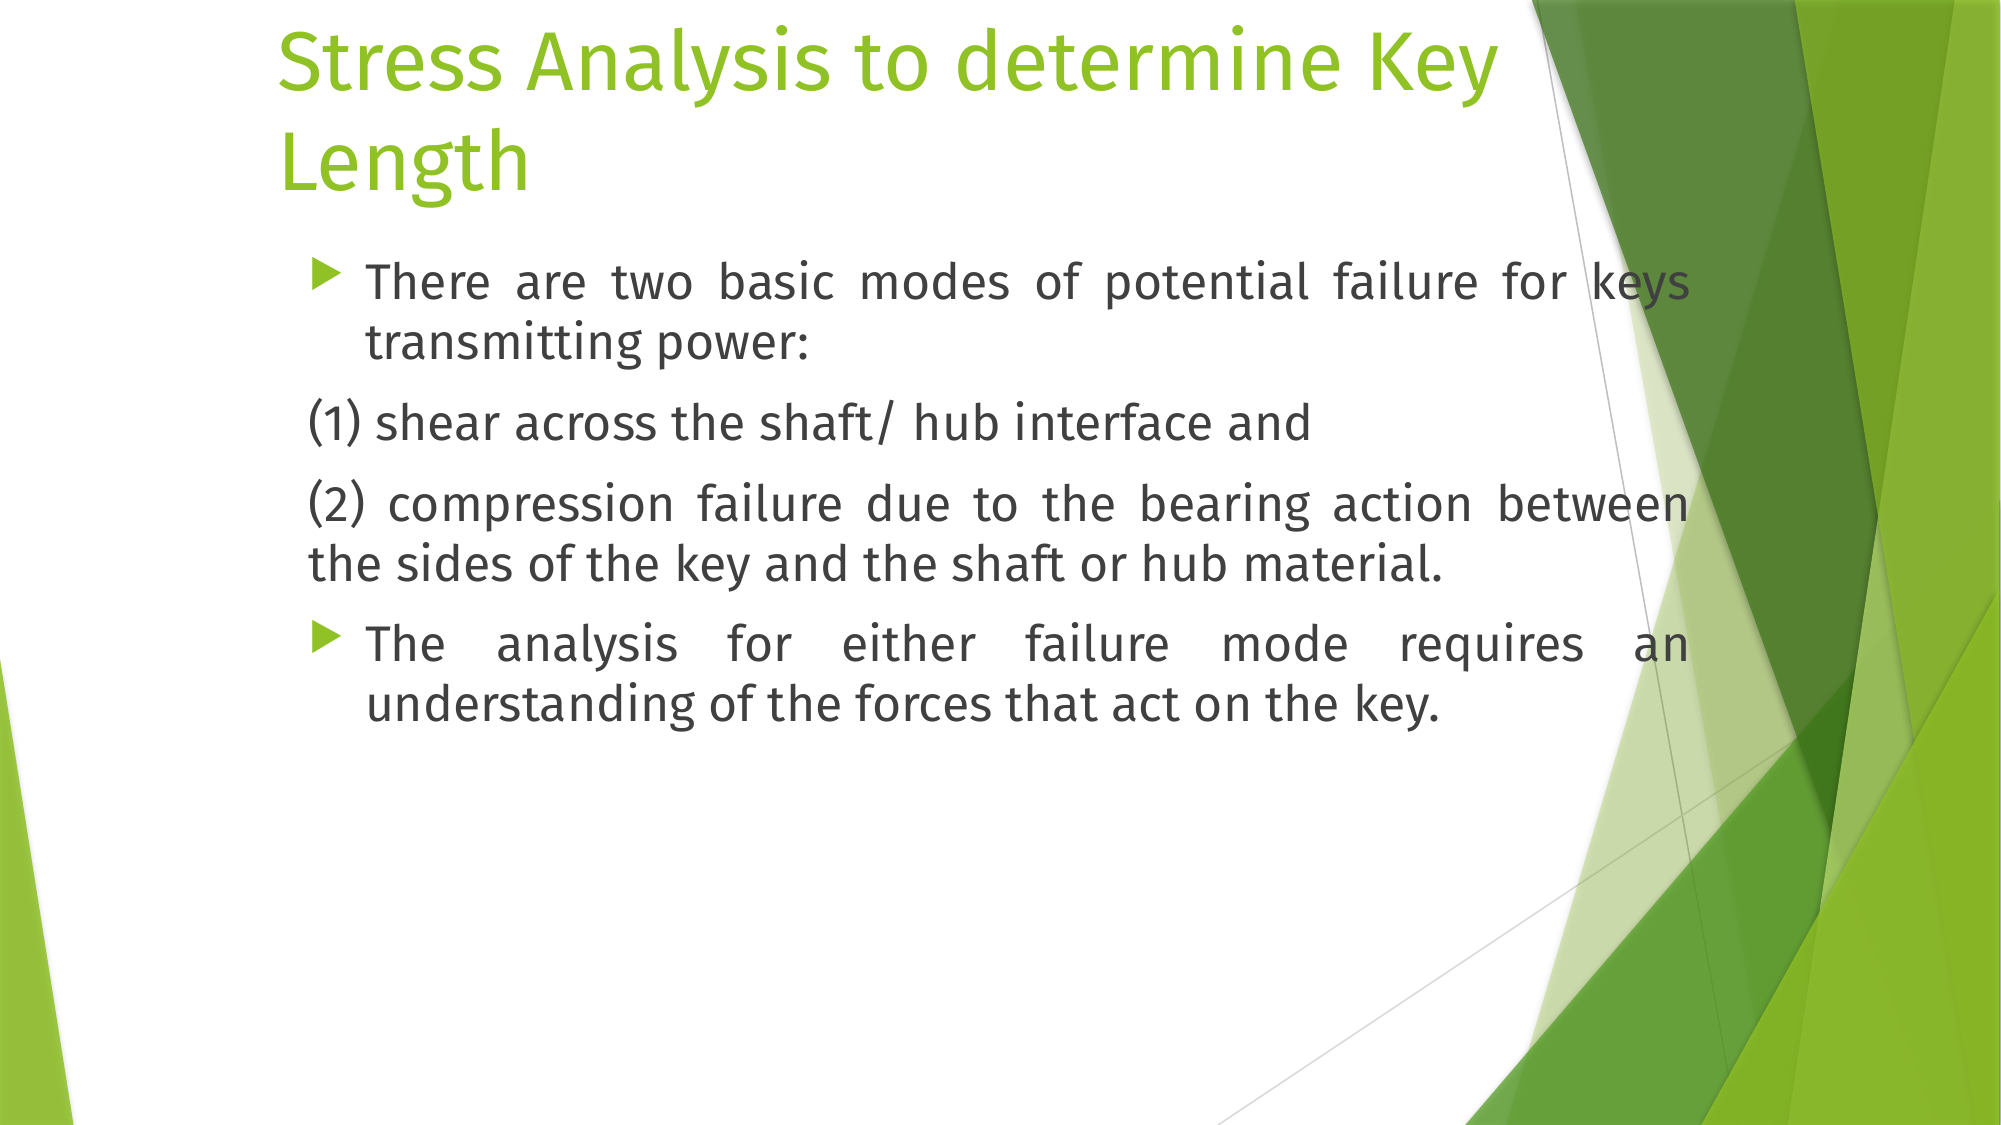

# Stress Analysis to determine Key Length
There are two basic modes of potential failure for keys transmitting power:
(1) shear across the shaft/ hub interface and
(2) compression failure due to the bearing action between the sides of the key and the shaft or hub material.
The analysis for either failure mode requires an understanding of the forces that act on the key.